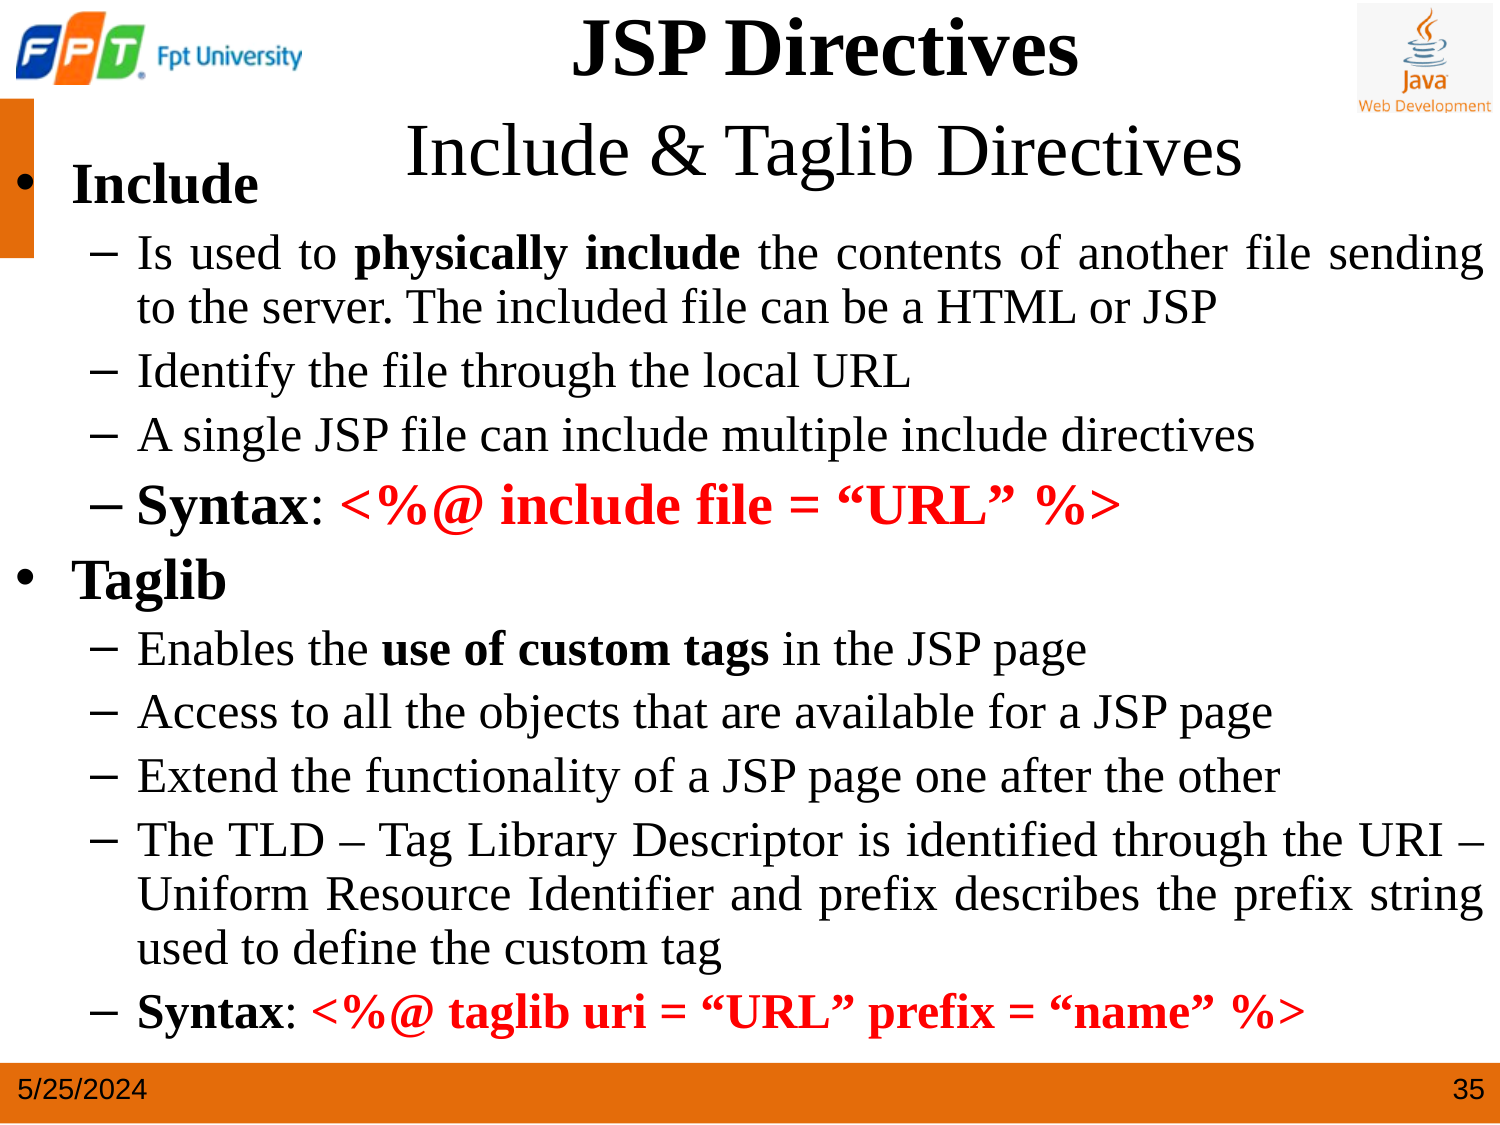

JSP Directives
Include & Taglib Directives
Include
Is used to physically include the contents of another file sending to the server. The included file can be a HTML or JSP
Identify the file through the local URL
A single JSP file can include multiple include directives
Syntax: <%@ include file = “URL” %>
Taglib
Enables the use of custom tags in the JSP page
Access to all the objects that are available for a JSP page
Extend the functionality of a JSP page one after the other
The TLD – Tag Library Descriptor is identified through the URI – Uniform Resource Identifier and prefix describes the prefix string used to define the custom tag
Syntax: <%@ taglib uri = “URL” prefix = “name” %>
5/25/2024
35